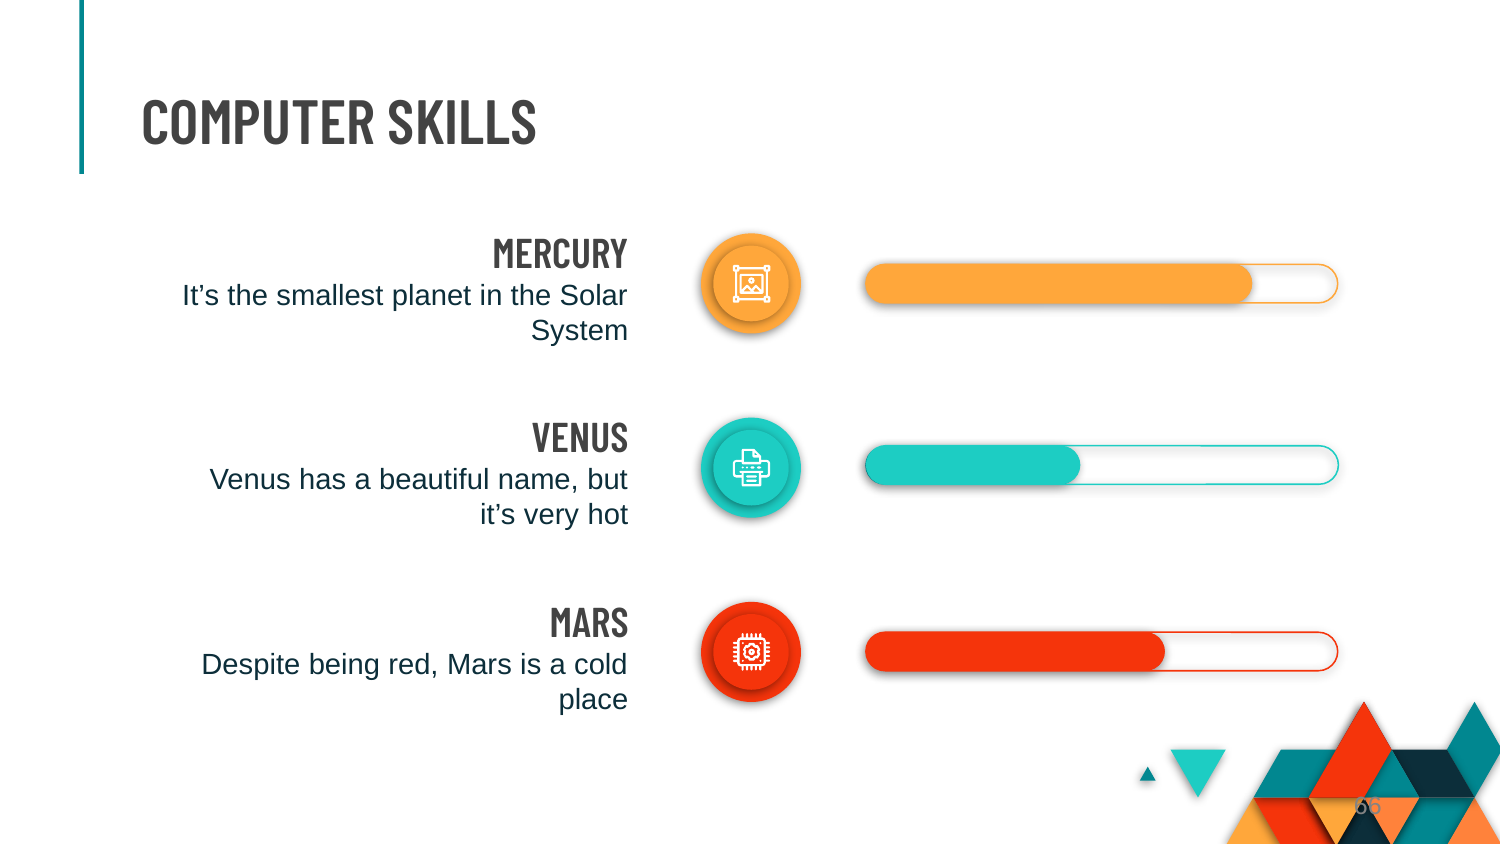

# COMPUTER SKILLS
MERCURY

It’s the smallest planet in the Solar System

VENUS

Venus has a beautiful name, but it’s very hot

MARS

Despite being red, Mars is a cold place

66